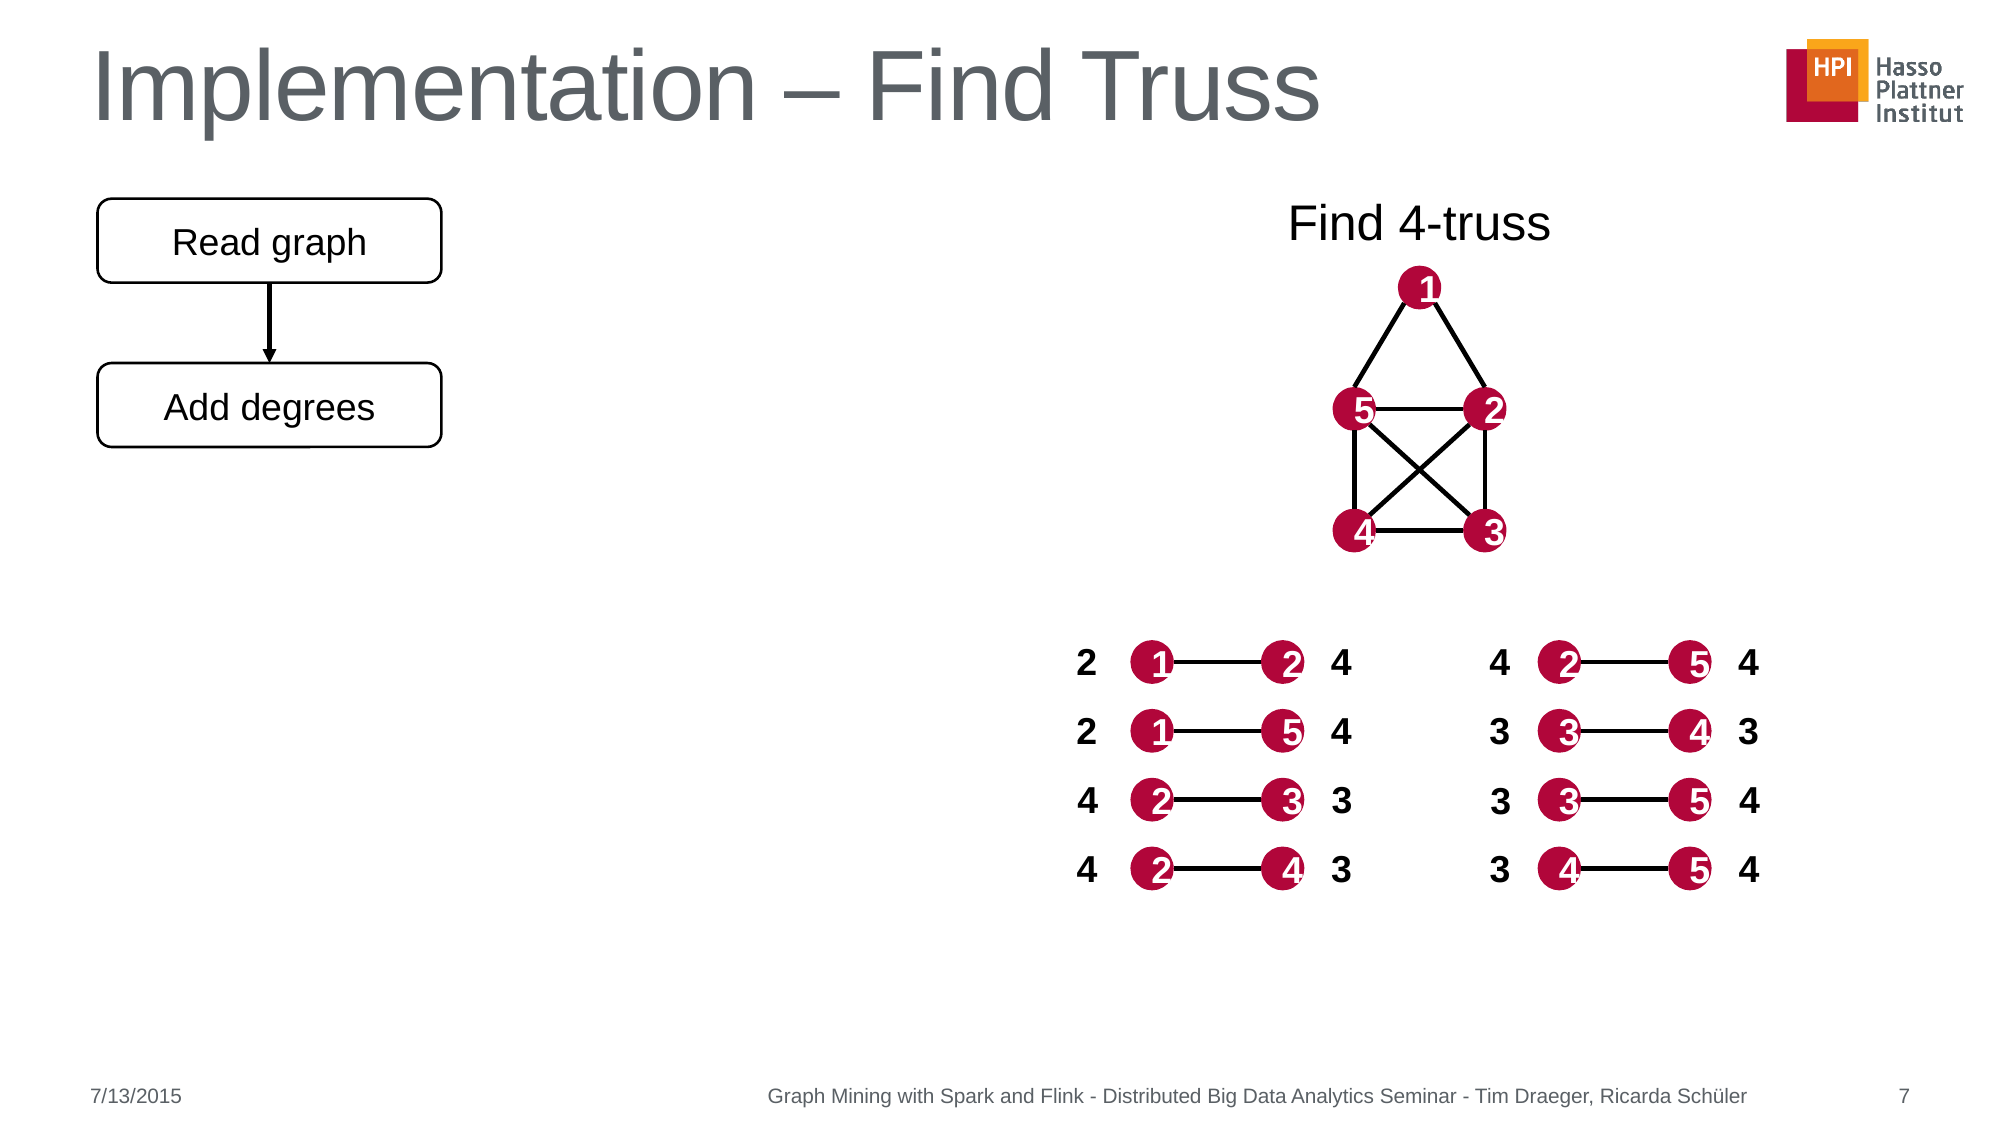

# Implementation – Find Truss
Find 4-truss
Read graph
1
Add degrees
5
2
4
3
4
2
4
4
1
2
2
5
4
2
3
3
1
5
3
4
3
4
4
3
2
3
3
5
3
4
4
3
2
4
4
5
7/13/2015
Graph Mining with Spark and Flink - Distributed Big Data Analytics Seminar - Tim Draeger, Ricarda Schüler
7